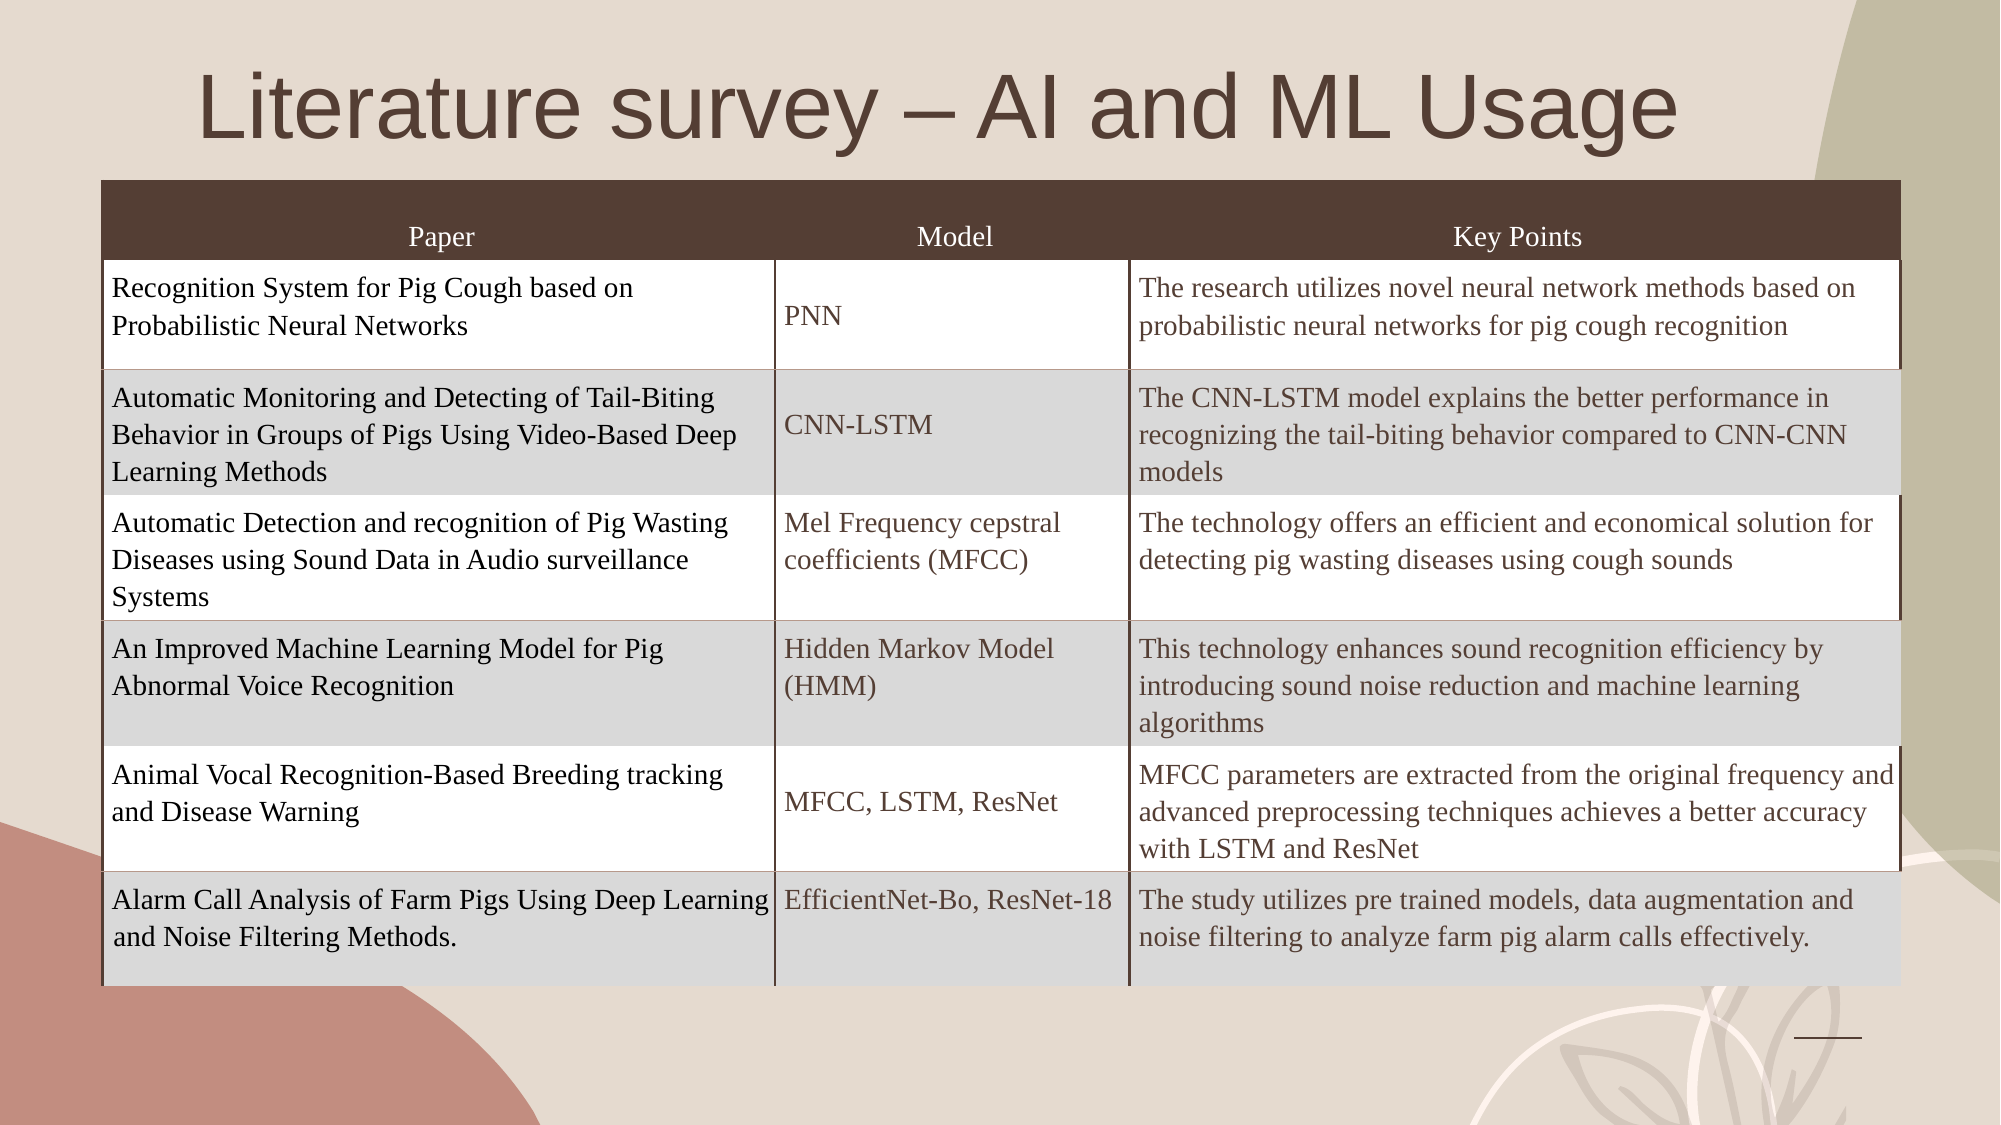

Literature survey – AI and ML Usage
| Paper | Model | Key Points |
| --- | --- | --- |
| Recognition System for Pig Cough based on Probabilistic Neural Networks | PNN | The research utilizes novel neural network methods based on probabilistic neural networks for pig cough recognition |
| Automatic Monitoring and Detecting of Tail-Biting Behavior in Groups of Pigs Using Video-Based Deep Learning Methods | CNN-LSTM | The CNN-LSTM model explains the better performance in recognizing the tail-biting behavior compared to CNN-CNN models |
| Automatic Detection and recognition of Pig Wasting Diseases using Sound Data in Audio surveillance Systems | Mel Frequency cepstral coefficients (MFCC) | The technology offers an efficient and economical solution for detecting pig wasting diseases using cough sounds |
| An Improved Machine Learning Model for Pig Abnormal Voice Recognition | Hidden Markov Model (HMM) | This technology enhances sound recognition efficiency by introducing sound noise reduction and machine learning algorithms |
| Animal Vocal Recognition-Based Breeding tracking and Disease Warning | MFCC, LSTM, ResNet | MFCC parameters are extracted from the original frequency and advanced preprocessing techniques achieves a better accuracy with LSTM and ResNet |
| Alarm Call Analysis of Farm Pigs Using Deep Learning and Noise Filtering Methods. | EfficientNet-Bo, ResNet-18 | The study utilizes pre trained models, data augmentation and noise filtering to analyze farm pig alarm calls effectively. |